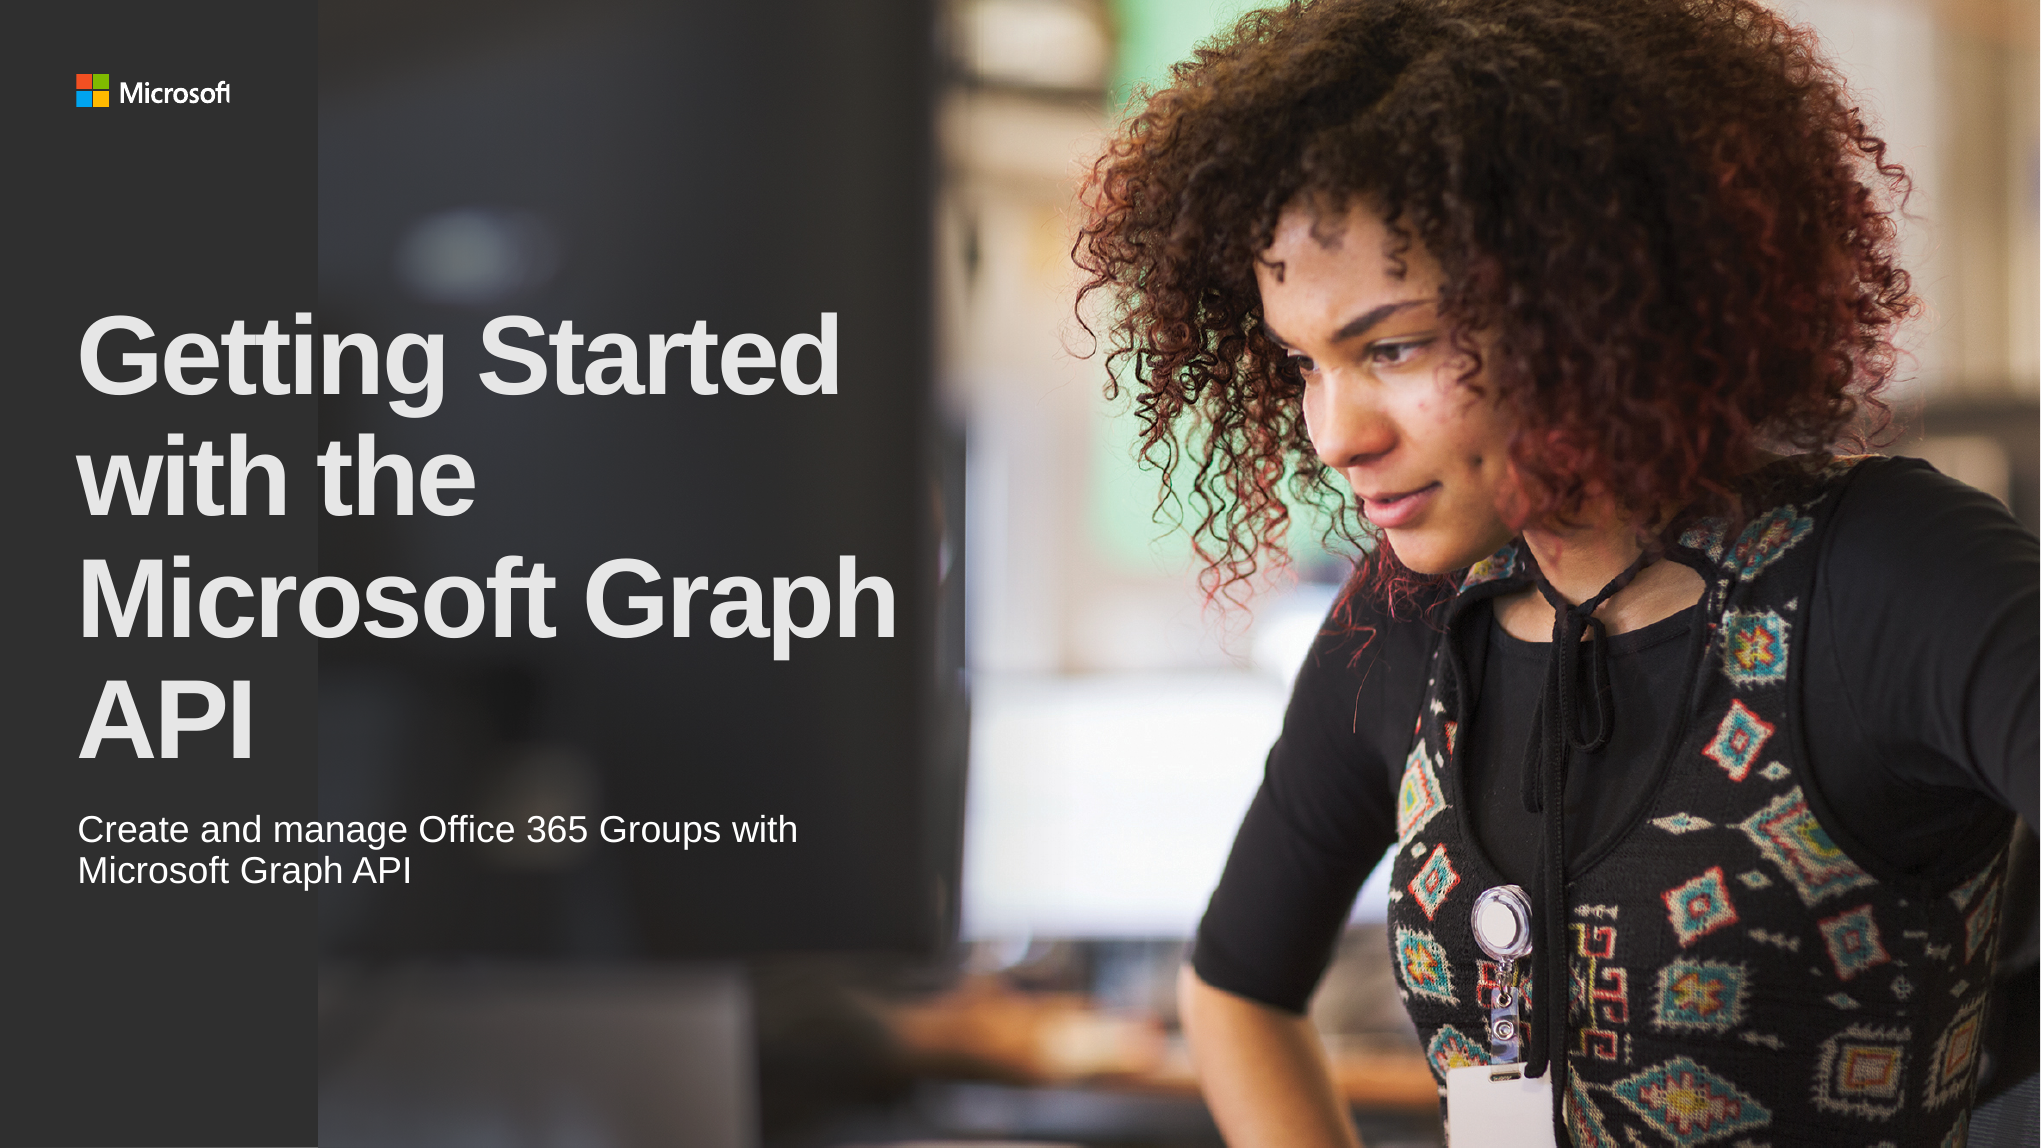

# Getting Started with the Microsoft Graph API
Create and manage Office 365 Groups with Microsoft Graph API